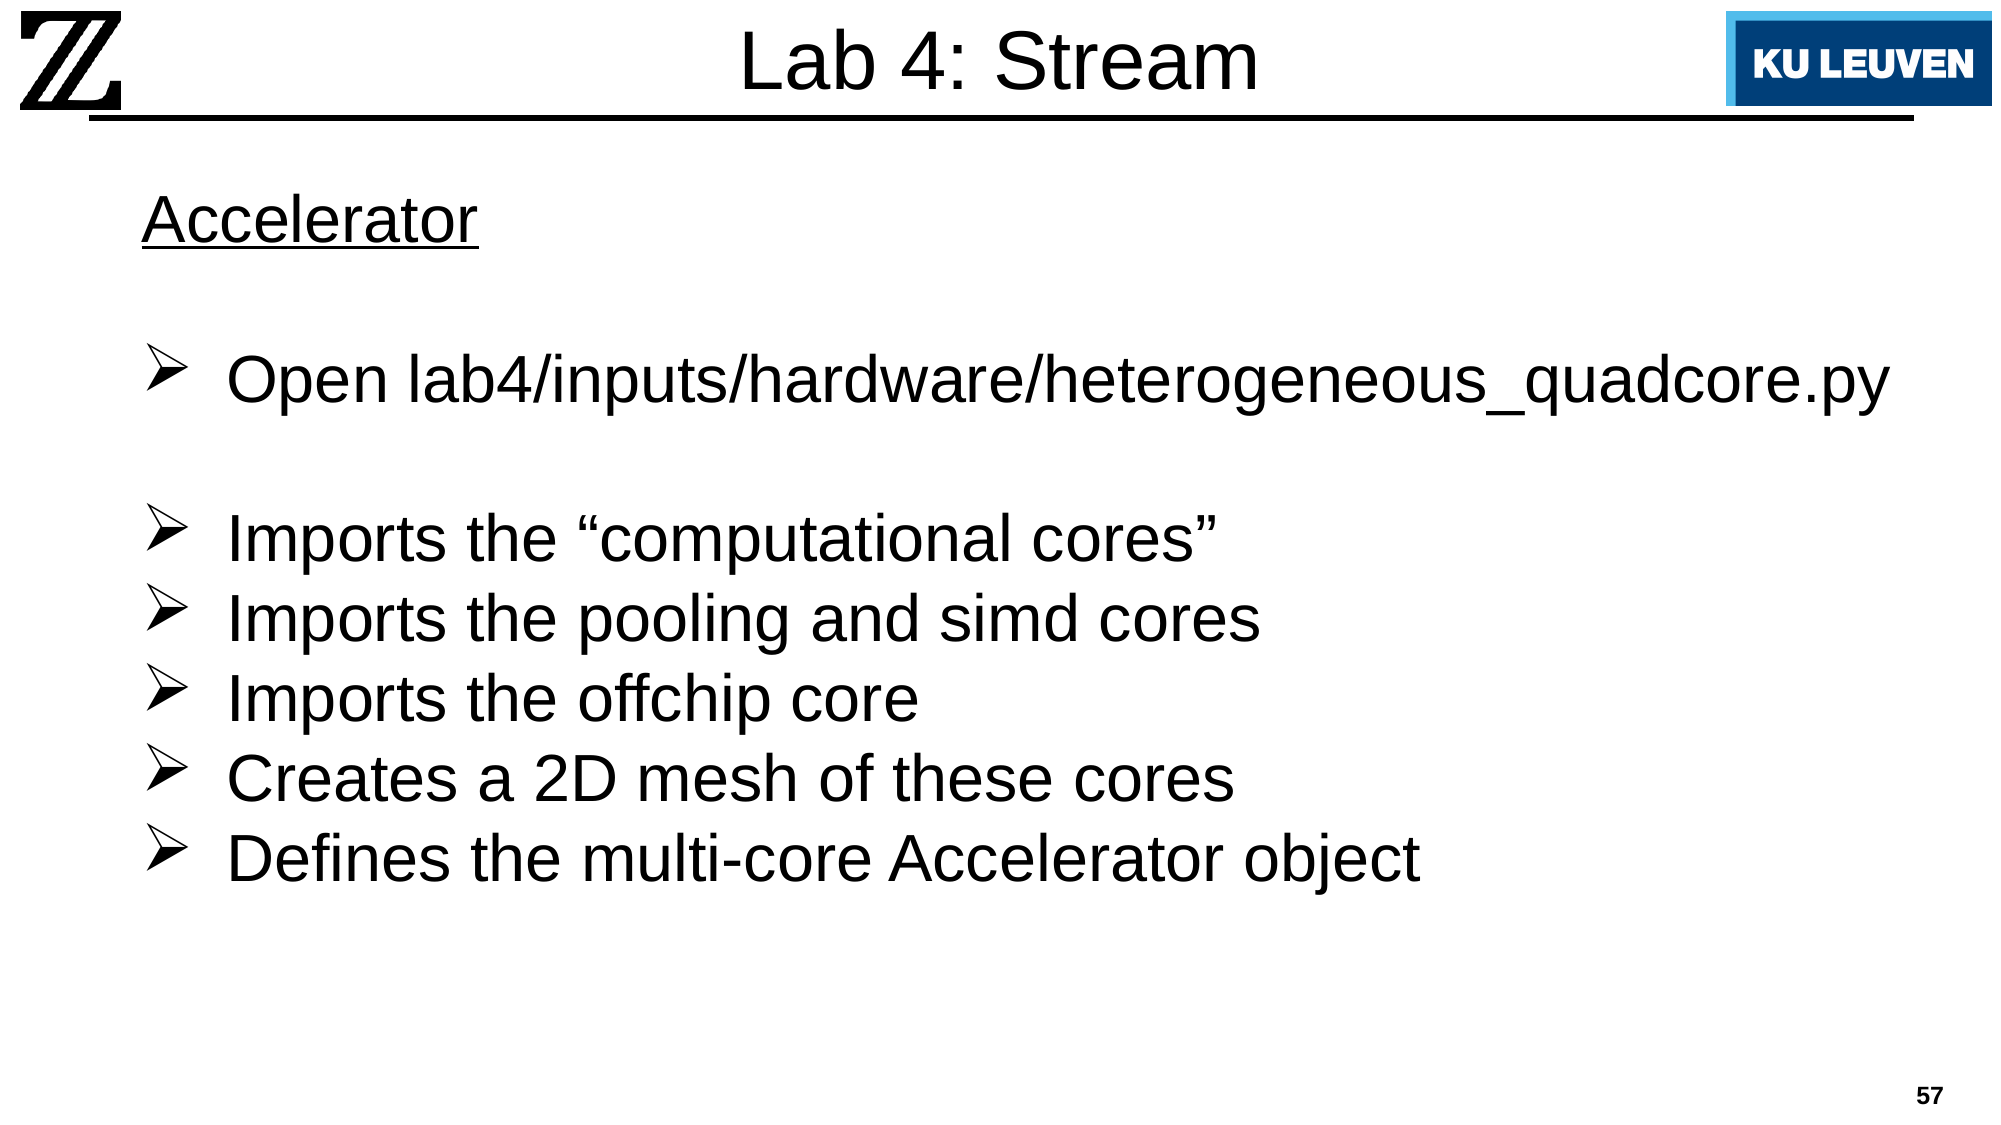

# Lab 4: Stream
Accelerator

Open lab4/inputs/hardware/heterogeneous_quadcore.py

Imports the “computational cores”
Imports the pooling and simd cores
Imports the offchip core
Creates a 2D mesh of these cores
Defines the multi-core Accelerator object